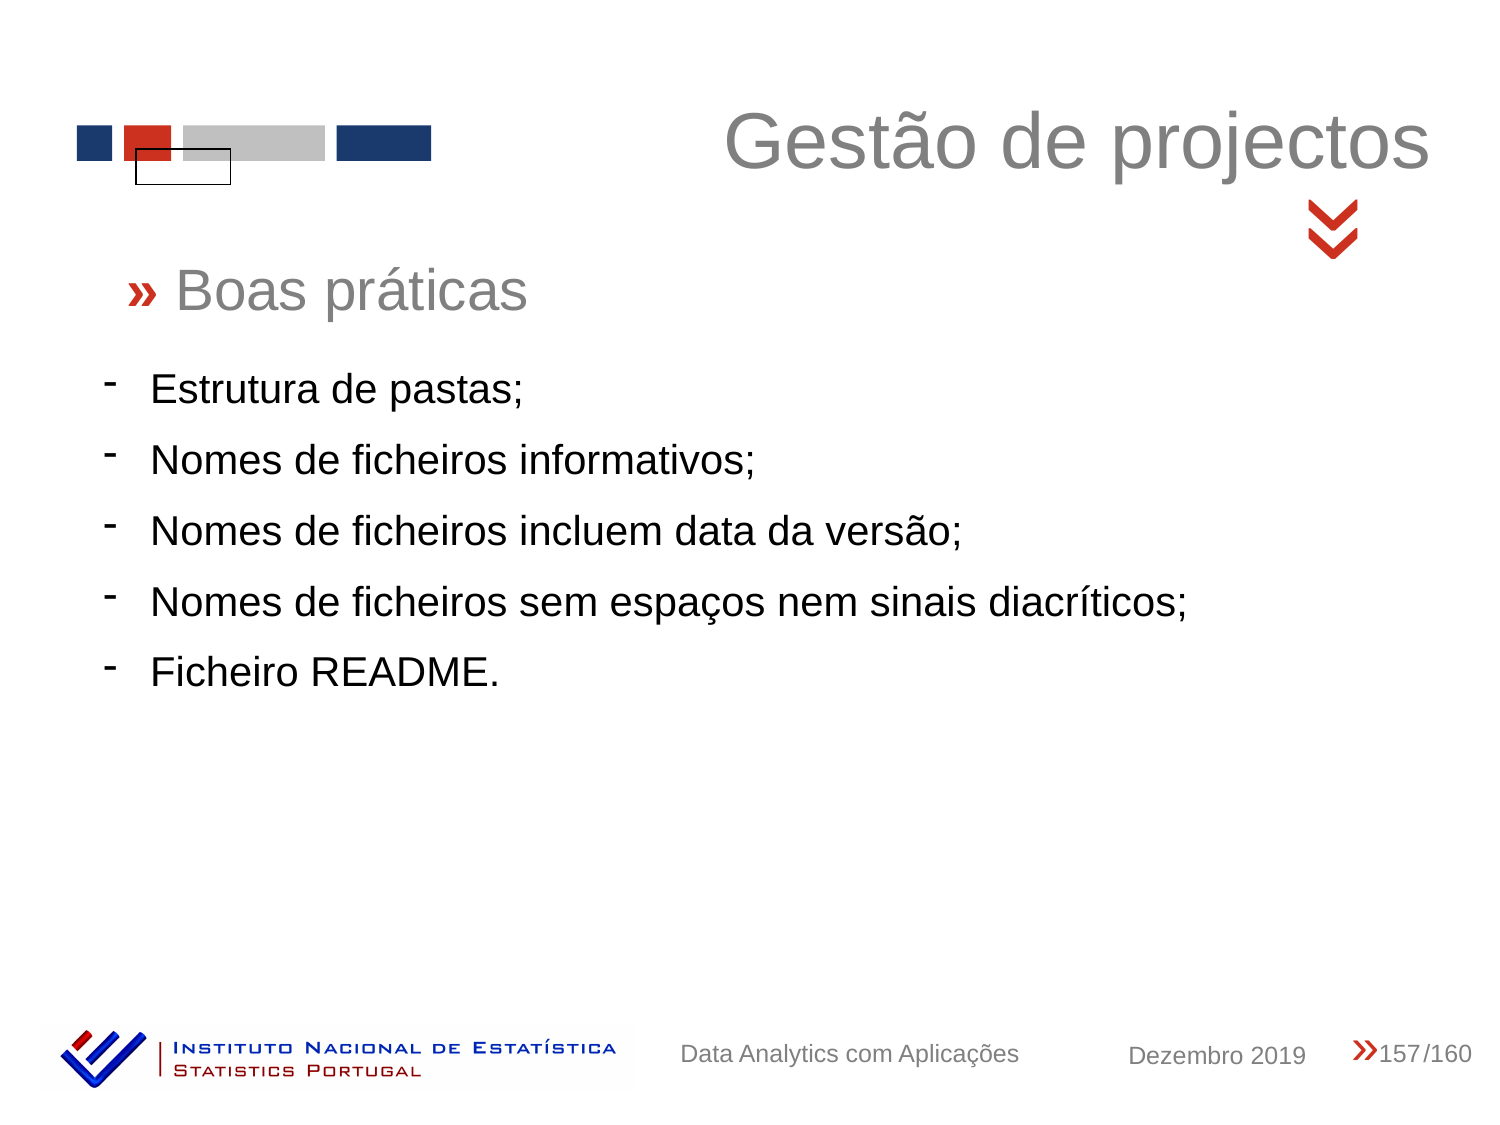

Gestão de projectos
«
» Boas práticas
 Estrutura de pastas;
 Nomes de ficheiros informativos;
 Nomes de ficheiros incluem data da versão;
 Nomes de ficheiros sem espaços nem sinais diacríticos;
 Ficheiro README.
157